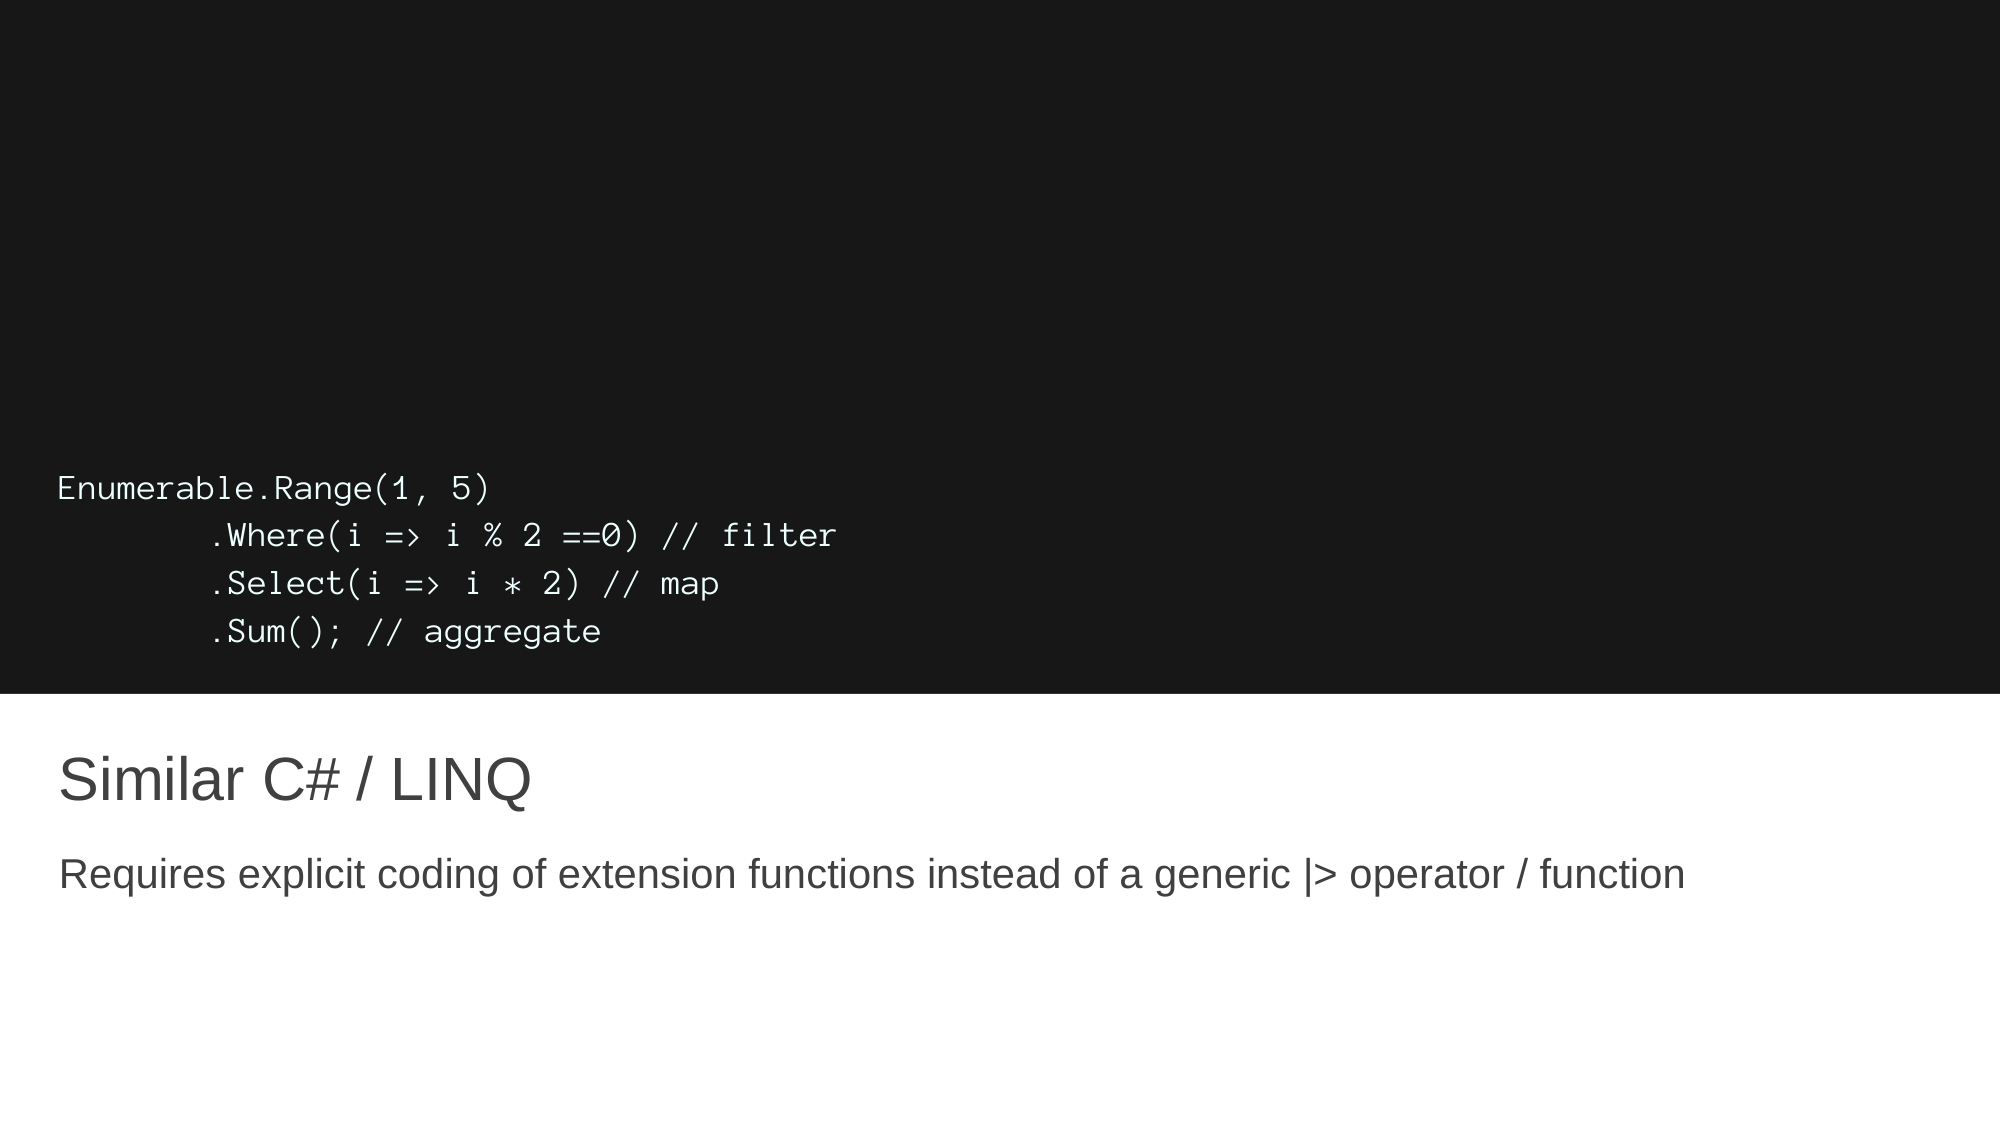

Enumerable.Range(1, 5)
	.Where(i => i % 2 ==0) // filter
	.Select(i => i * 2) // map
	.Sum(); // aggregate
# Similar C# / LINQ
Requires explicit coding of extension functions instead of a generic |> operator / function